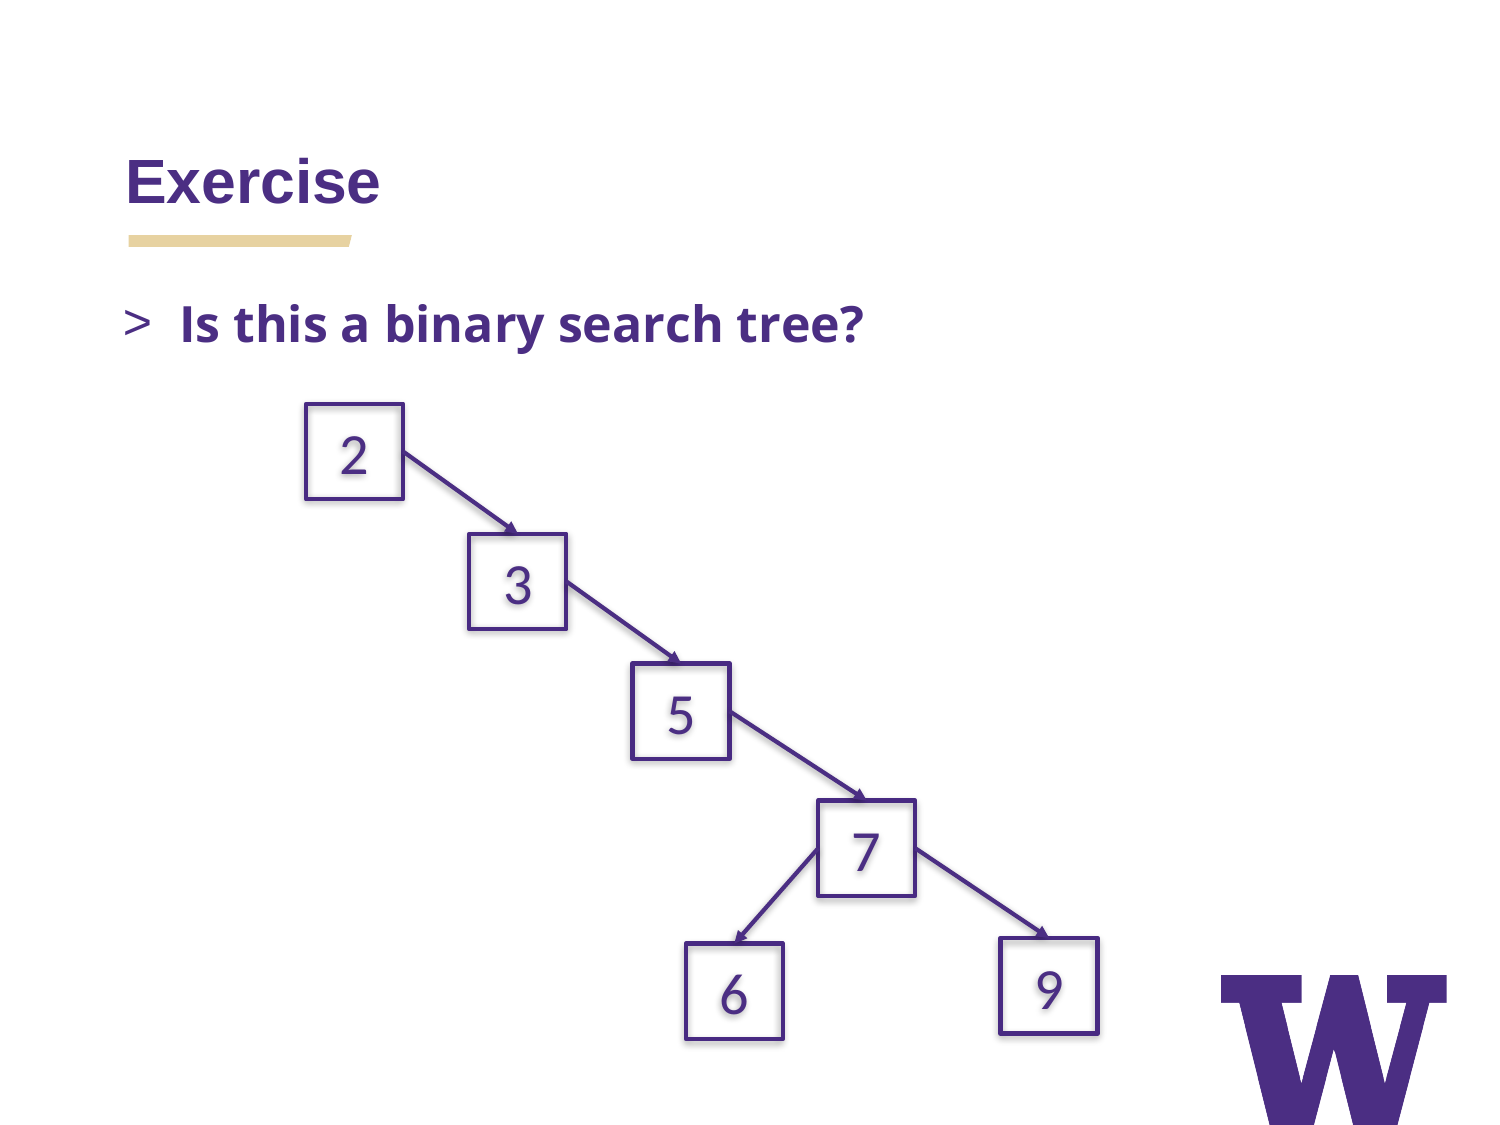

# Exercise
Is this a binary search tree?
2
3
5
7
9
6